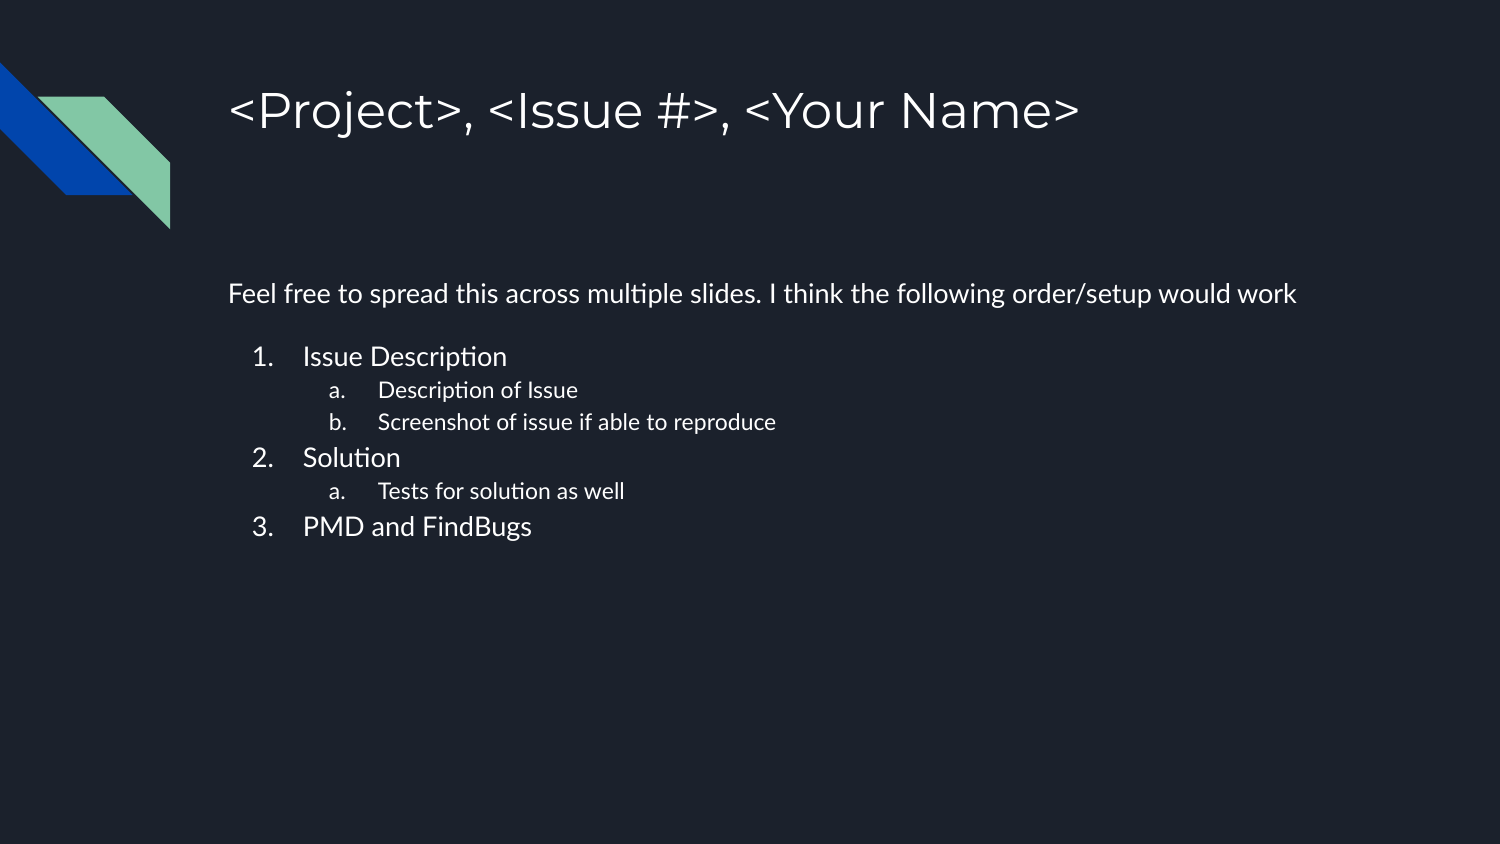

# <Project>, <Issue #>, <Your Name>
Feel free to spread this across multiple slides. I think the following order/setup would work
Issue Description
Description of Issue
Screenshot of issue if able to reproduce
Solution
Tests for solution as well
PMD and FindBugs